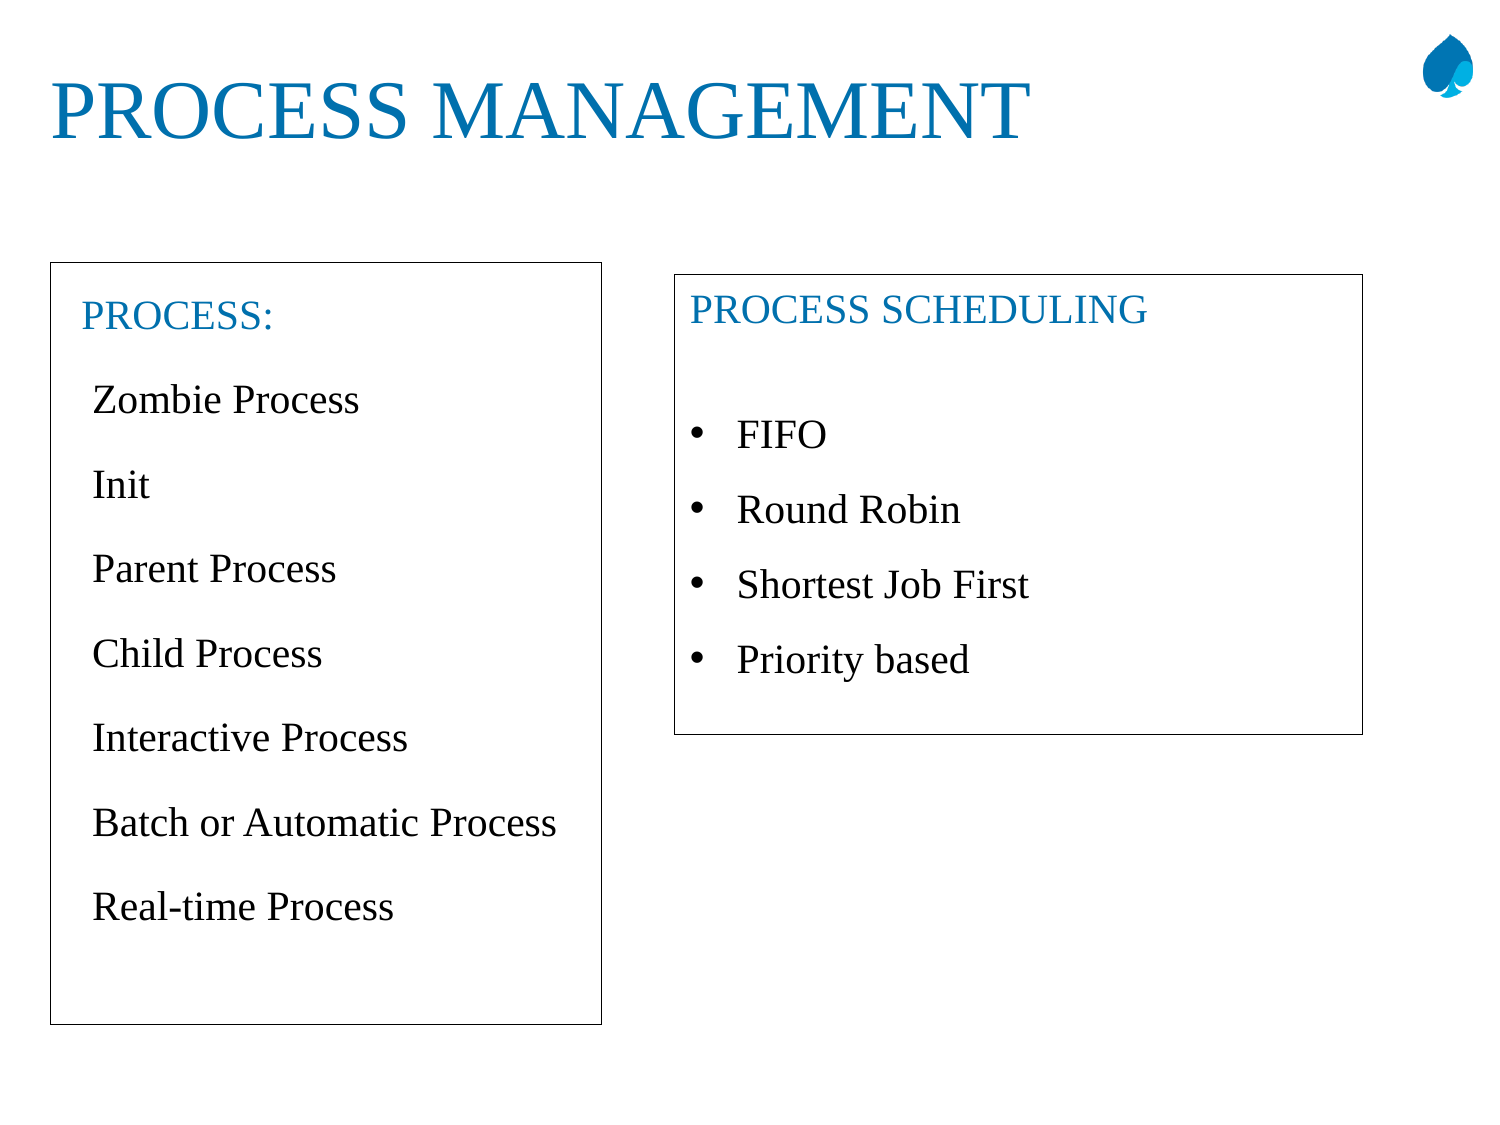

# PROCESS MANAGEMENT
   PROCESS:
    Zombie Process
    Init
    Parent Process
    Child Process
    Interactive Process
    Batch or Automatic Process
    Real-time Process

PROCESS SCHEDULING

FIFO
Round Robin
Shortest Job First
Priority based